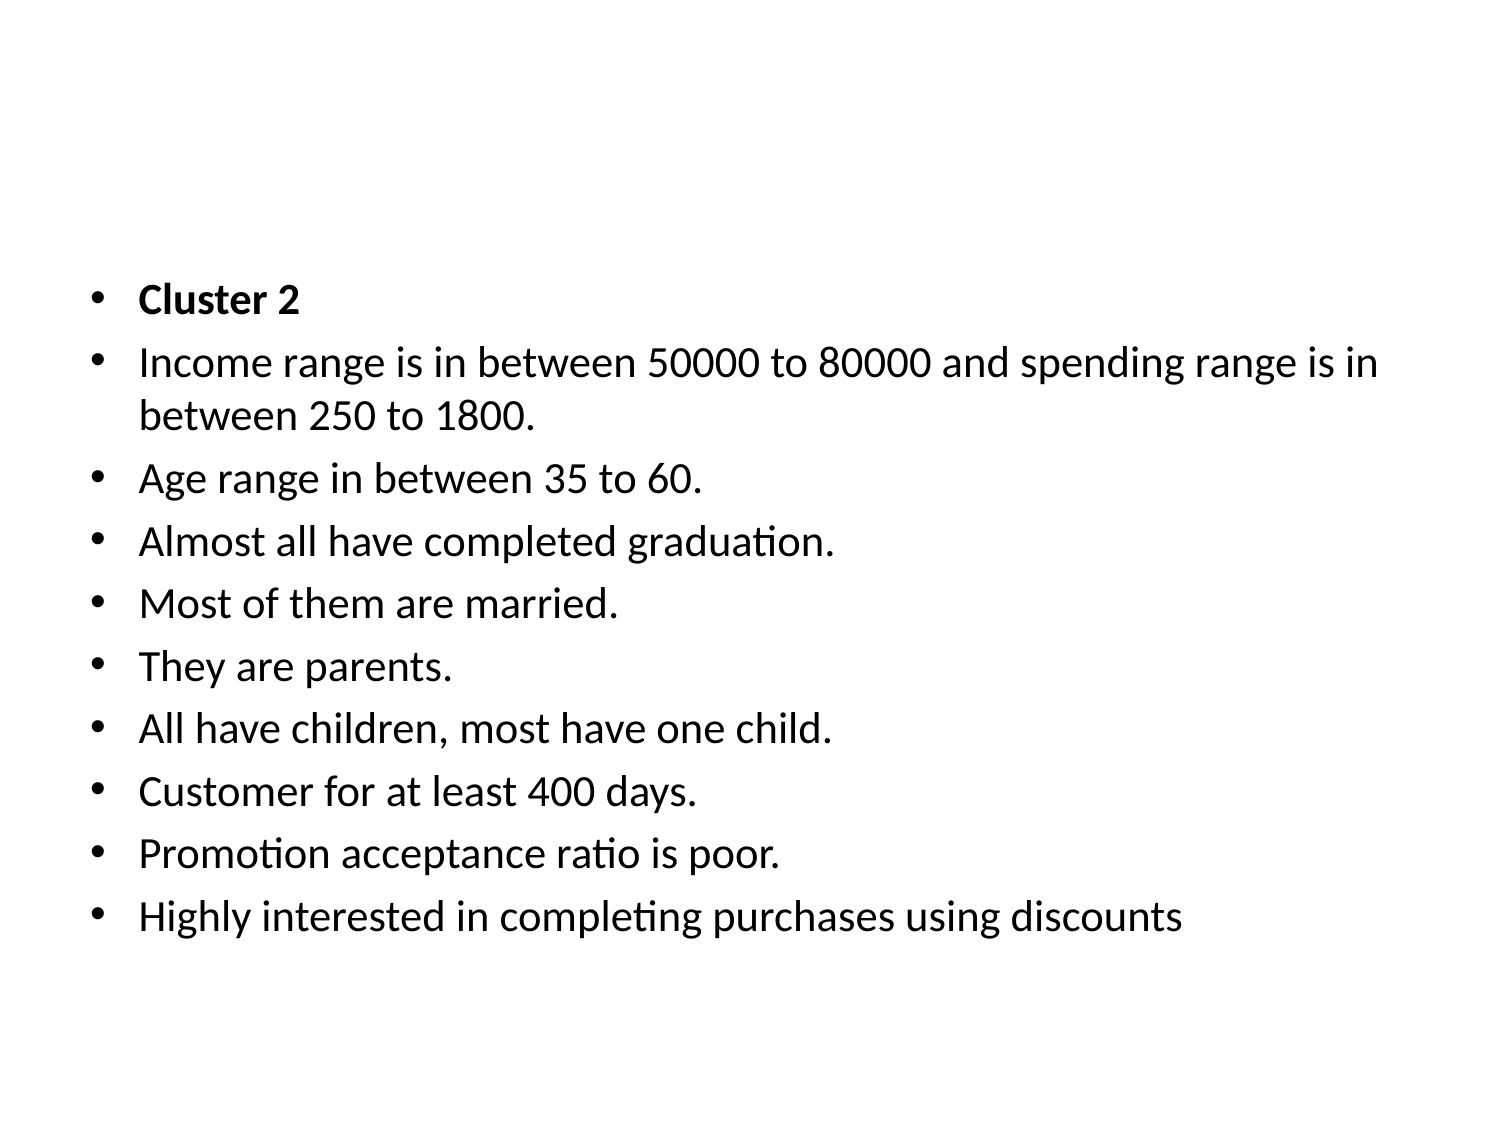

#
Cluster 2
Income range is in between 50000 to 80000 and spending range is in between 250 to 1800.
Age range in between 35 to 60.
Almost all have completed graduation.
Most of them are married.
They are parents.
All have children, most have one child.
Customer for at least 400 days.
Promotion acceptance ratio is poor.
Highly interested in completing purchases using discounts